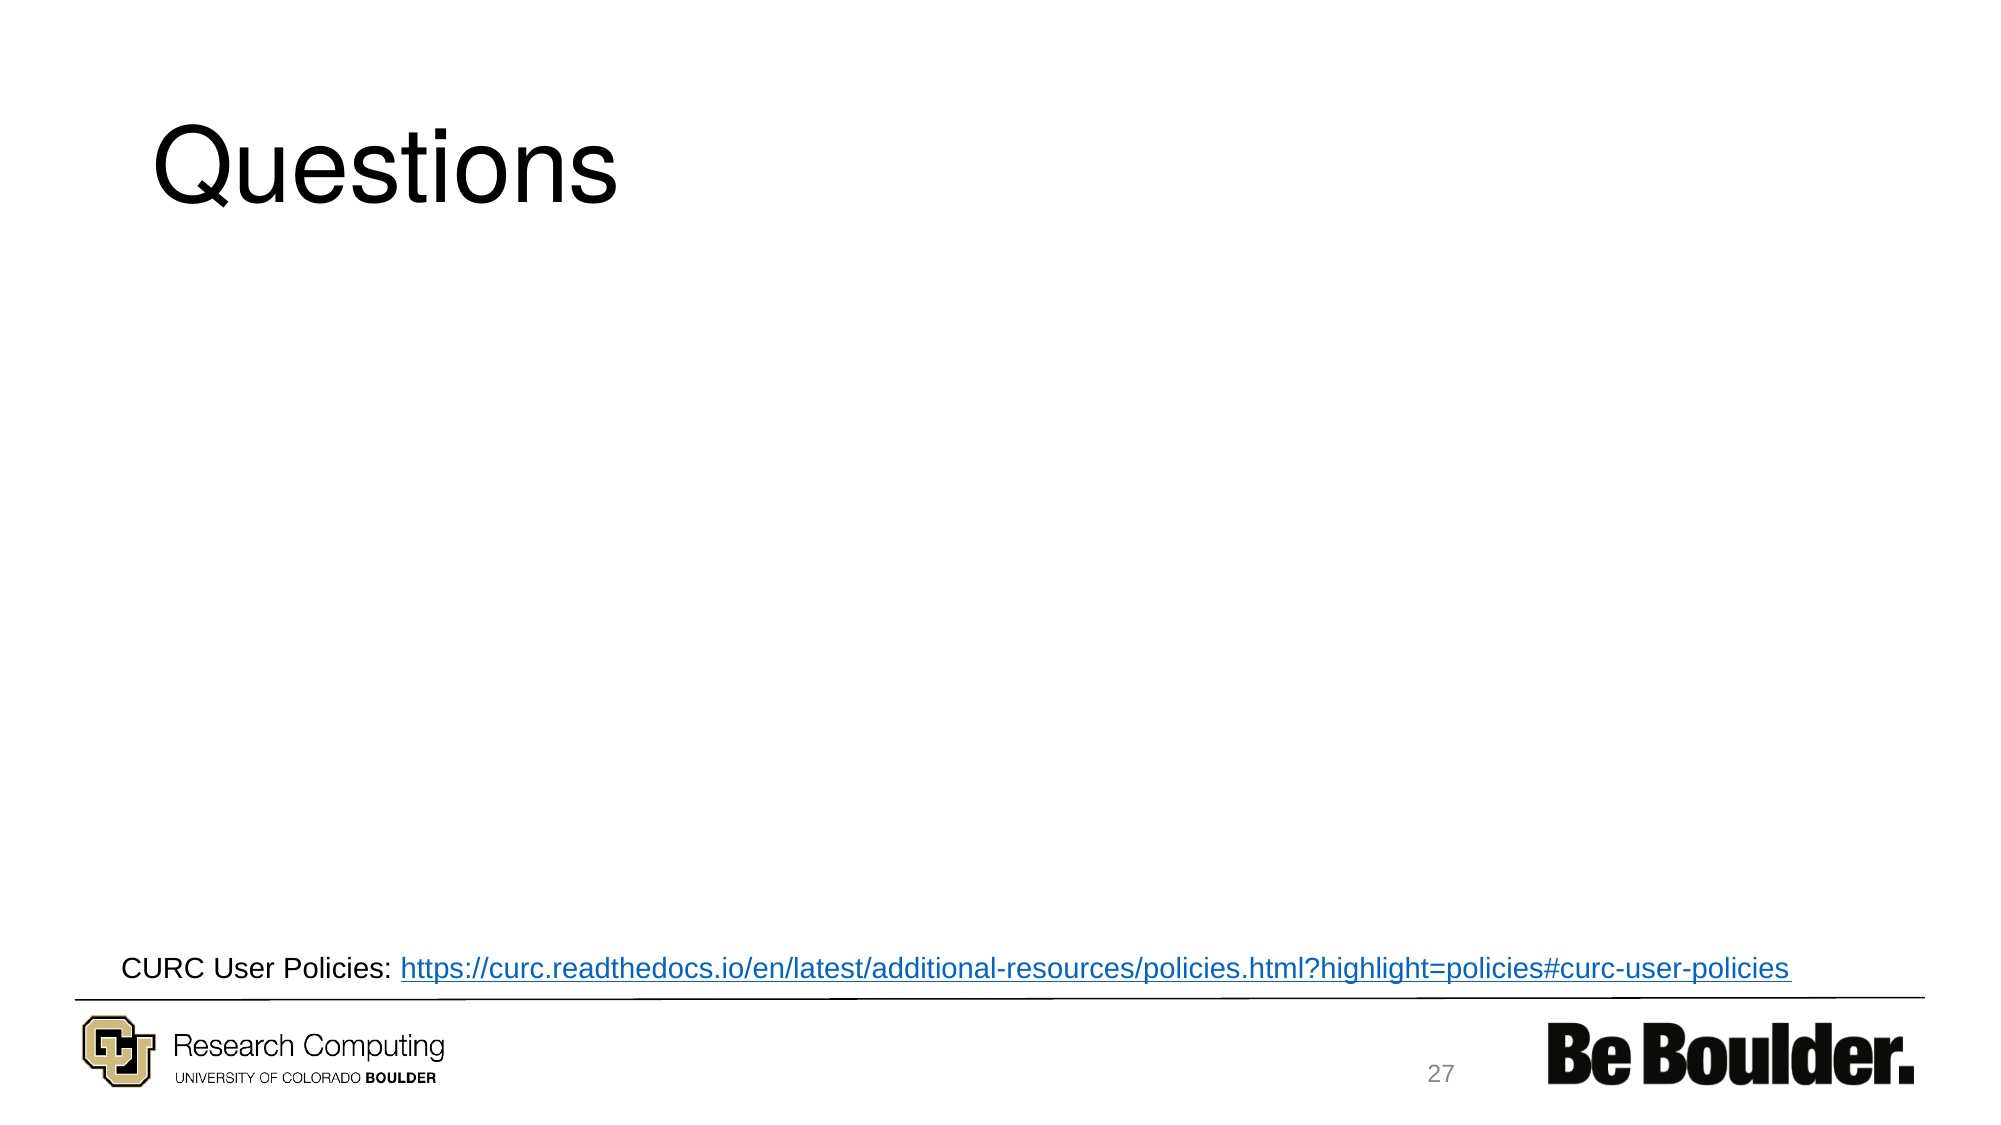

# Questions
CURC User Policies: https://curc.readthedocs.io/en/latest/additional-resources/policies.html?highlight=policies#curc-user-policies
27